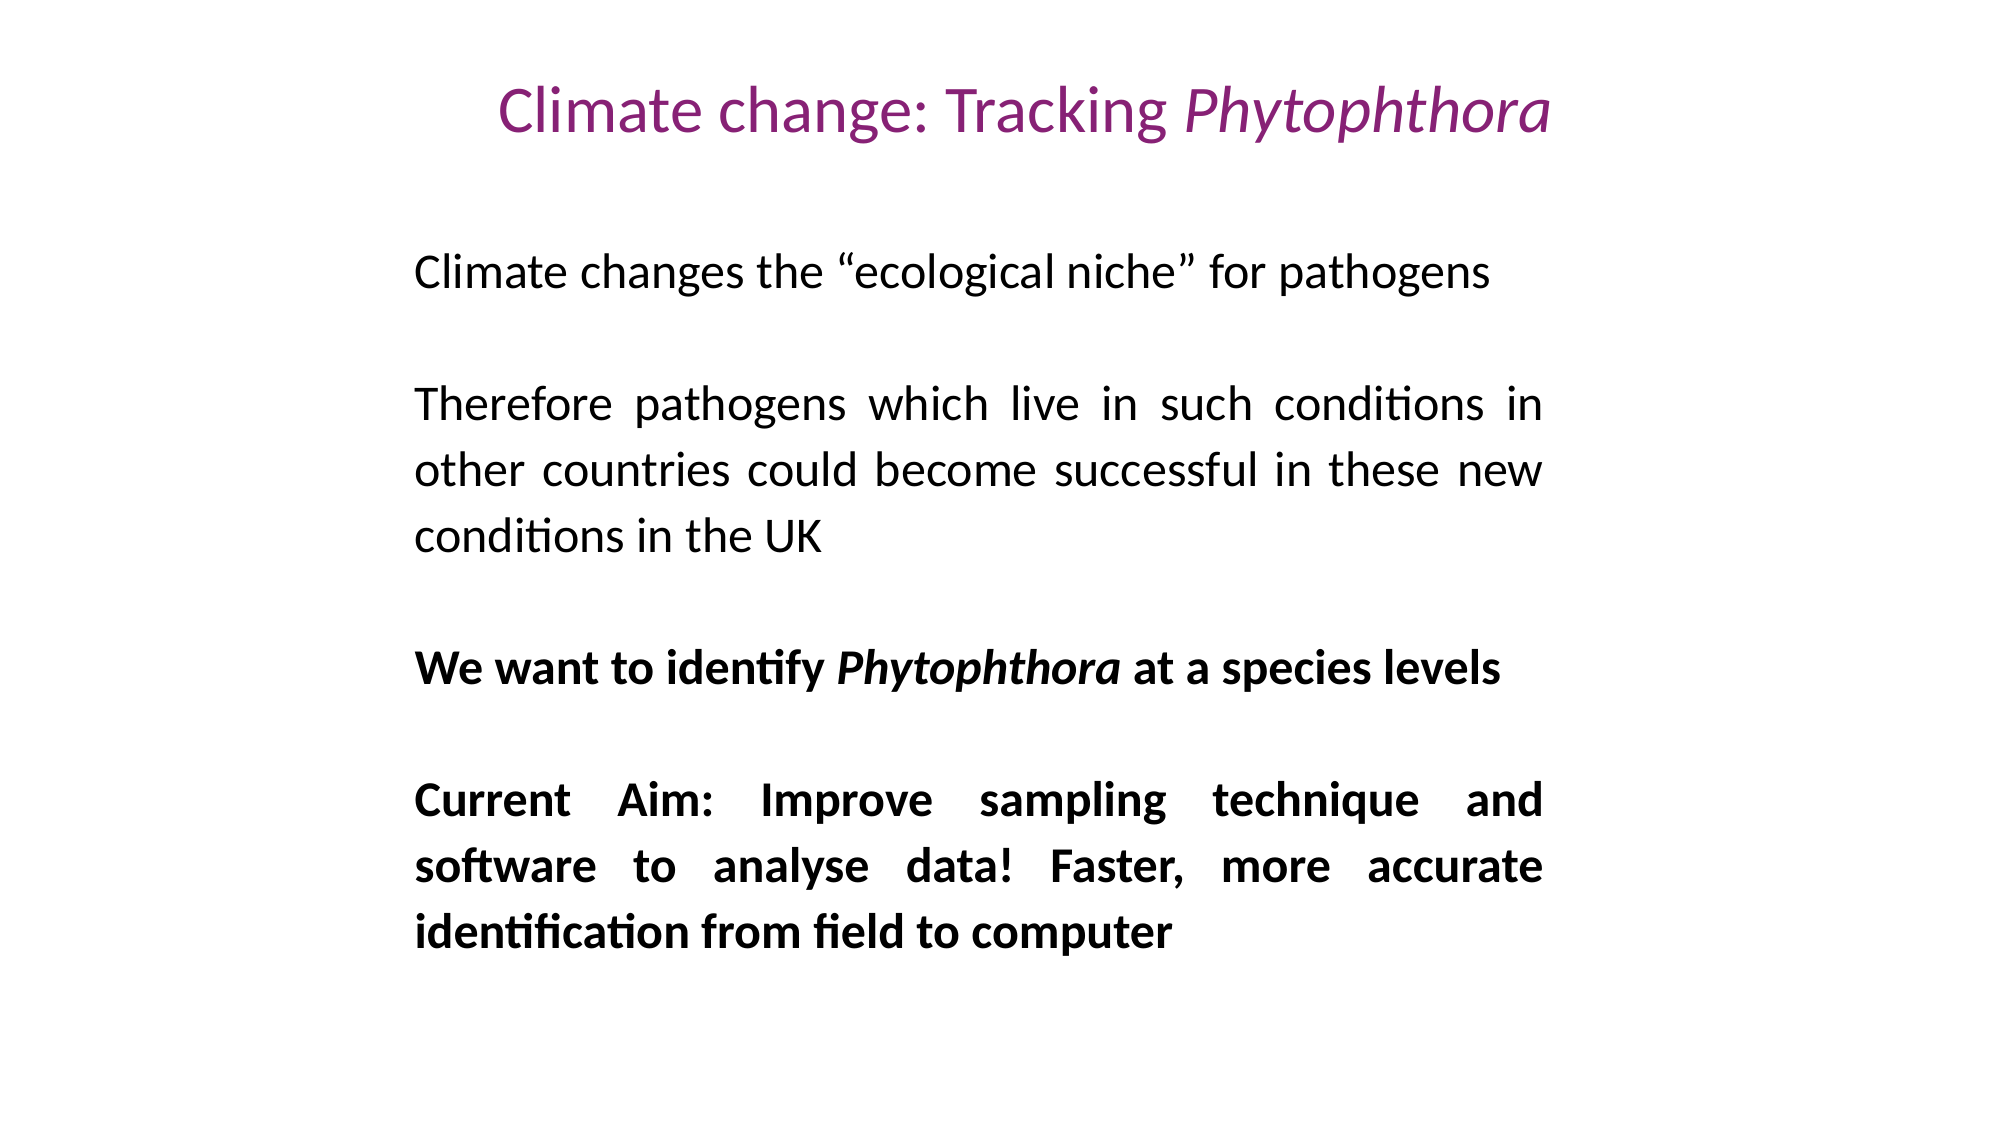

# Climate change: Tracking Phytophthora
Climate changes the “ecological niche” for pathogens

Therefore pathogens which live in such conditions in other countries could become successful in these new conditions in the UK

We want to identify Phytophthora at a species levels

Current Aim: Improve sampling technique and software to analyse data! Faster, more accurate identification from field to computer